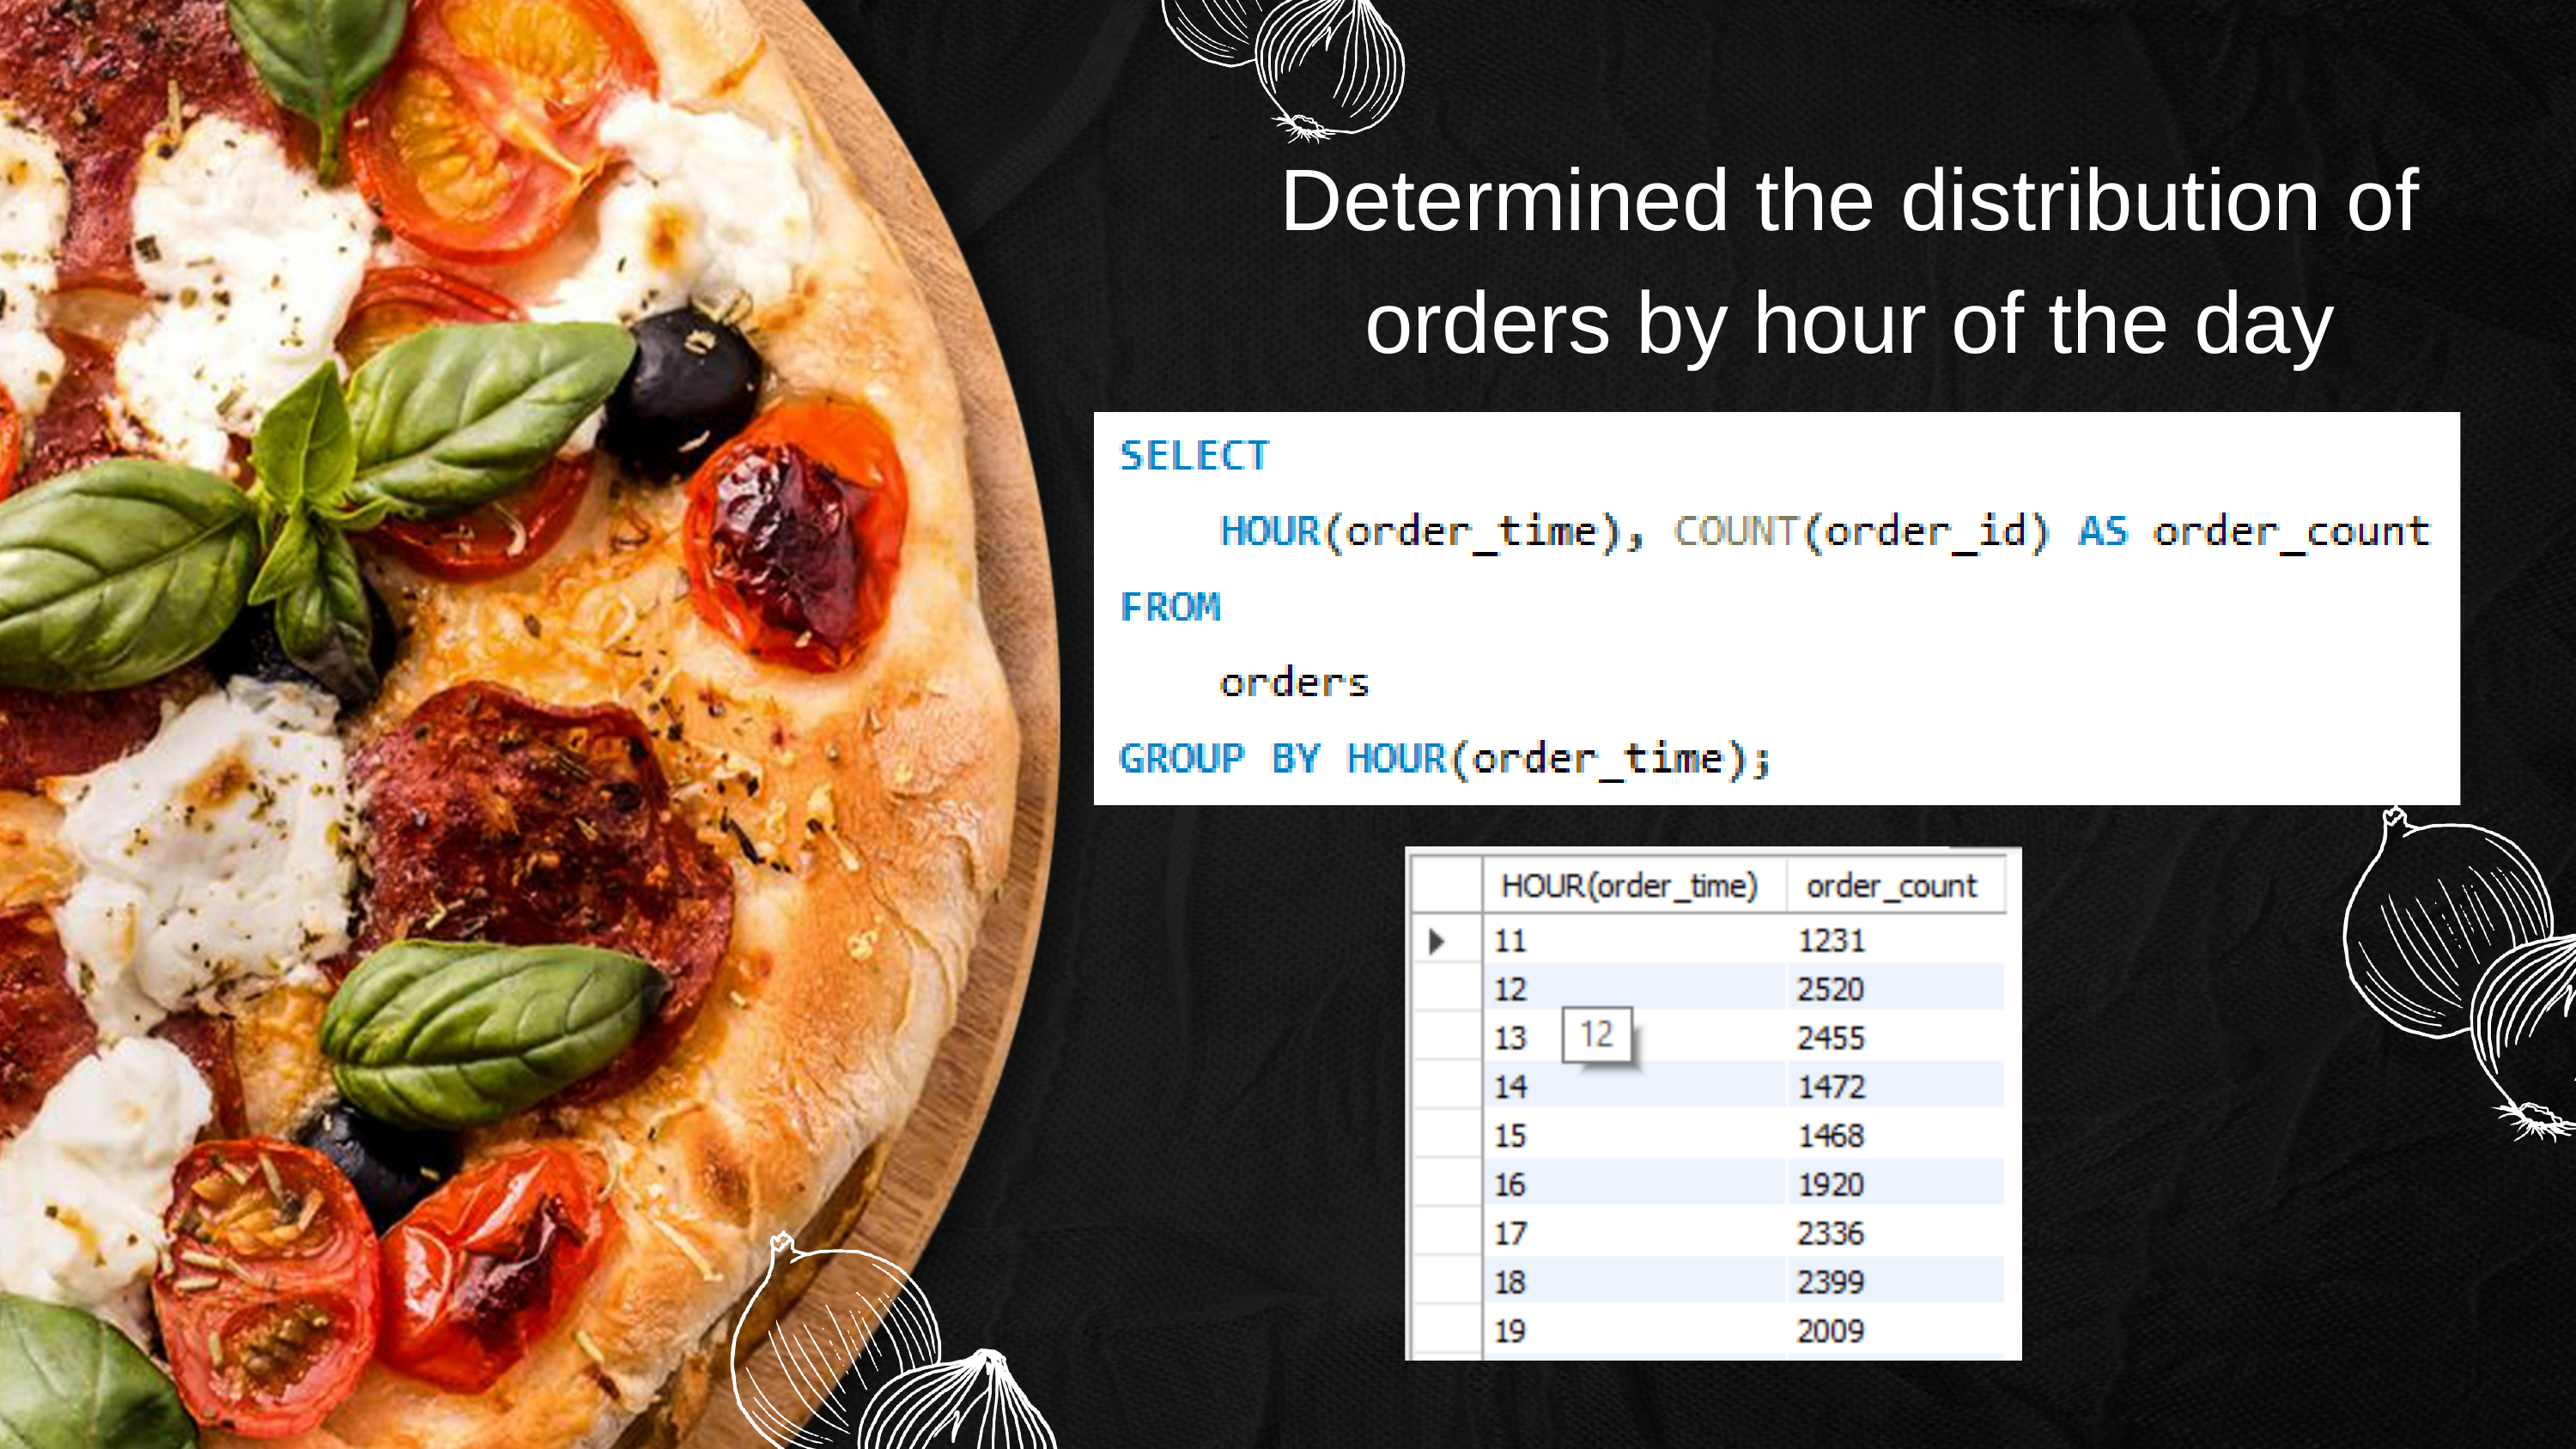

Determined the distribution of orders by hour of the day